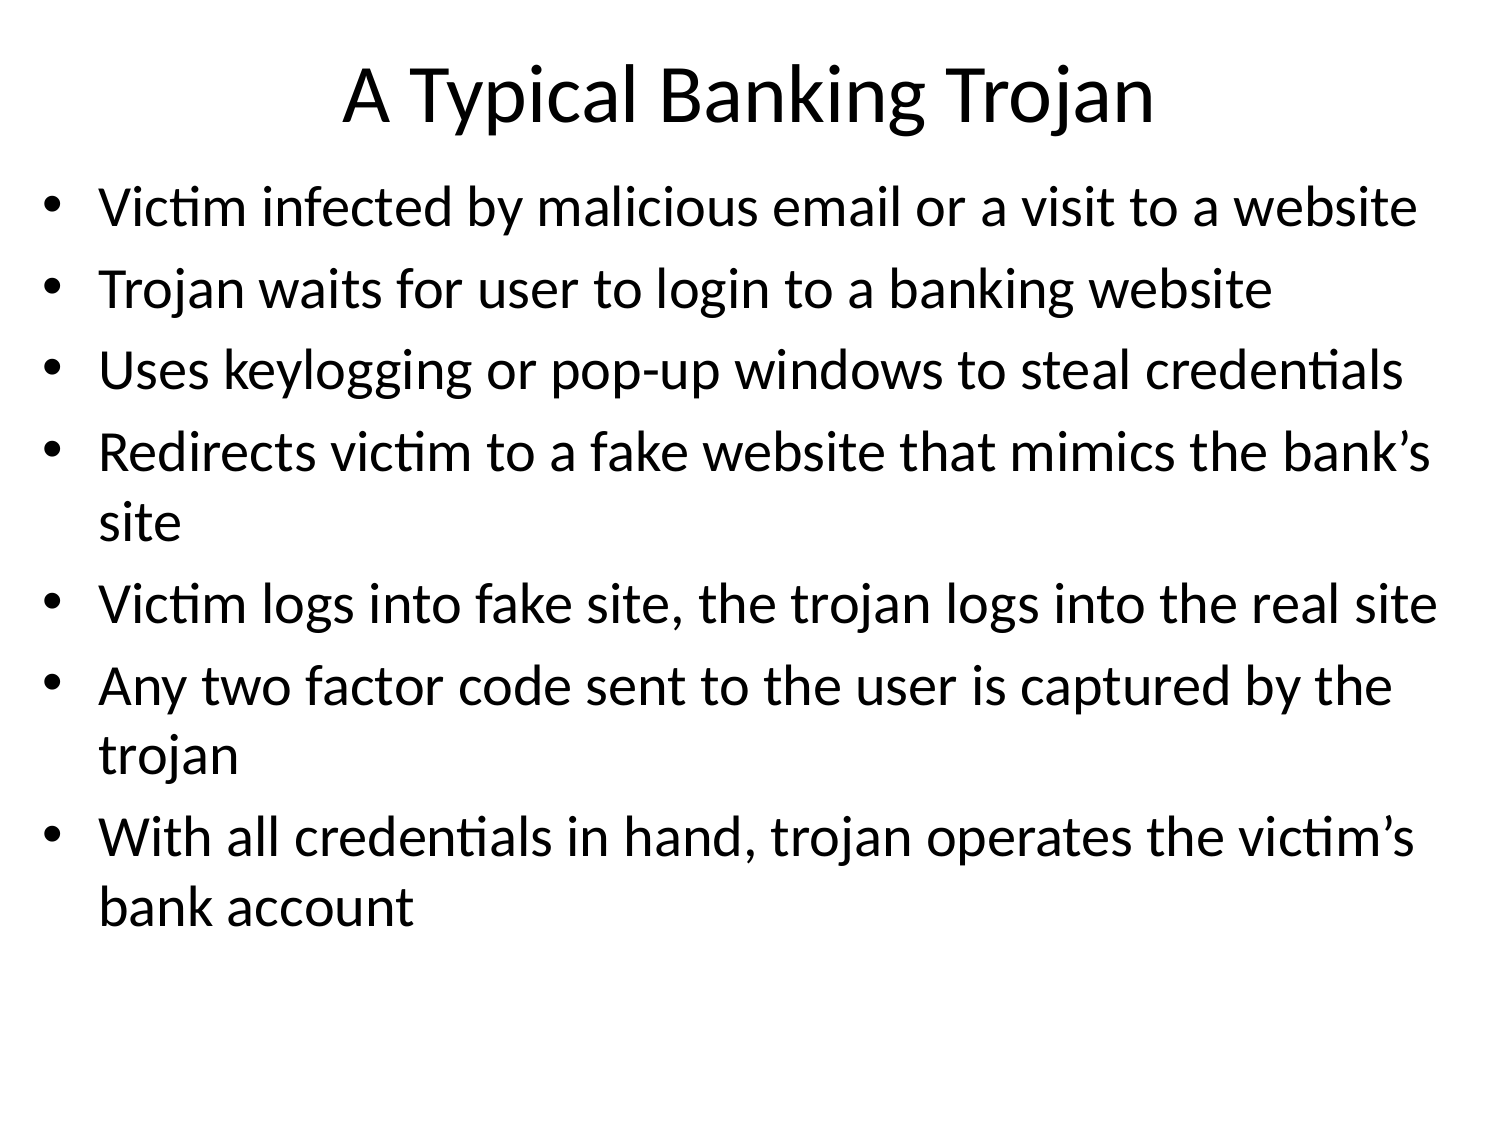

# A Typical Banking Trojan
Victim infected by malicious email or a visit to a website
Trojan waits for user to login to a banking website
Uses keylogging or pop-up windows to steal credentials
Redirects victim to a fake website that mimics the bank’s site
Victim logs into fake site, the trojan logs into the real site
Any two factor code sent to the user is captured by the trojan
With all credentials in hand, trojan operates the victim’s bank account